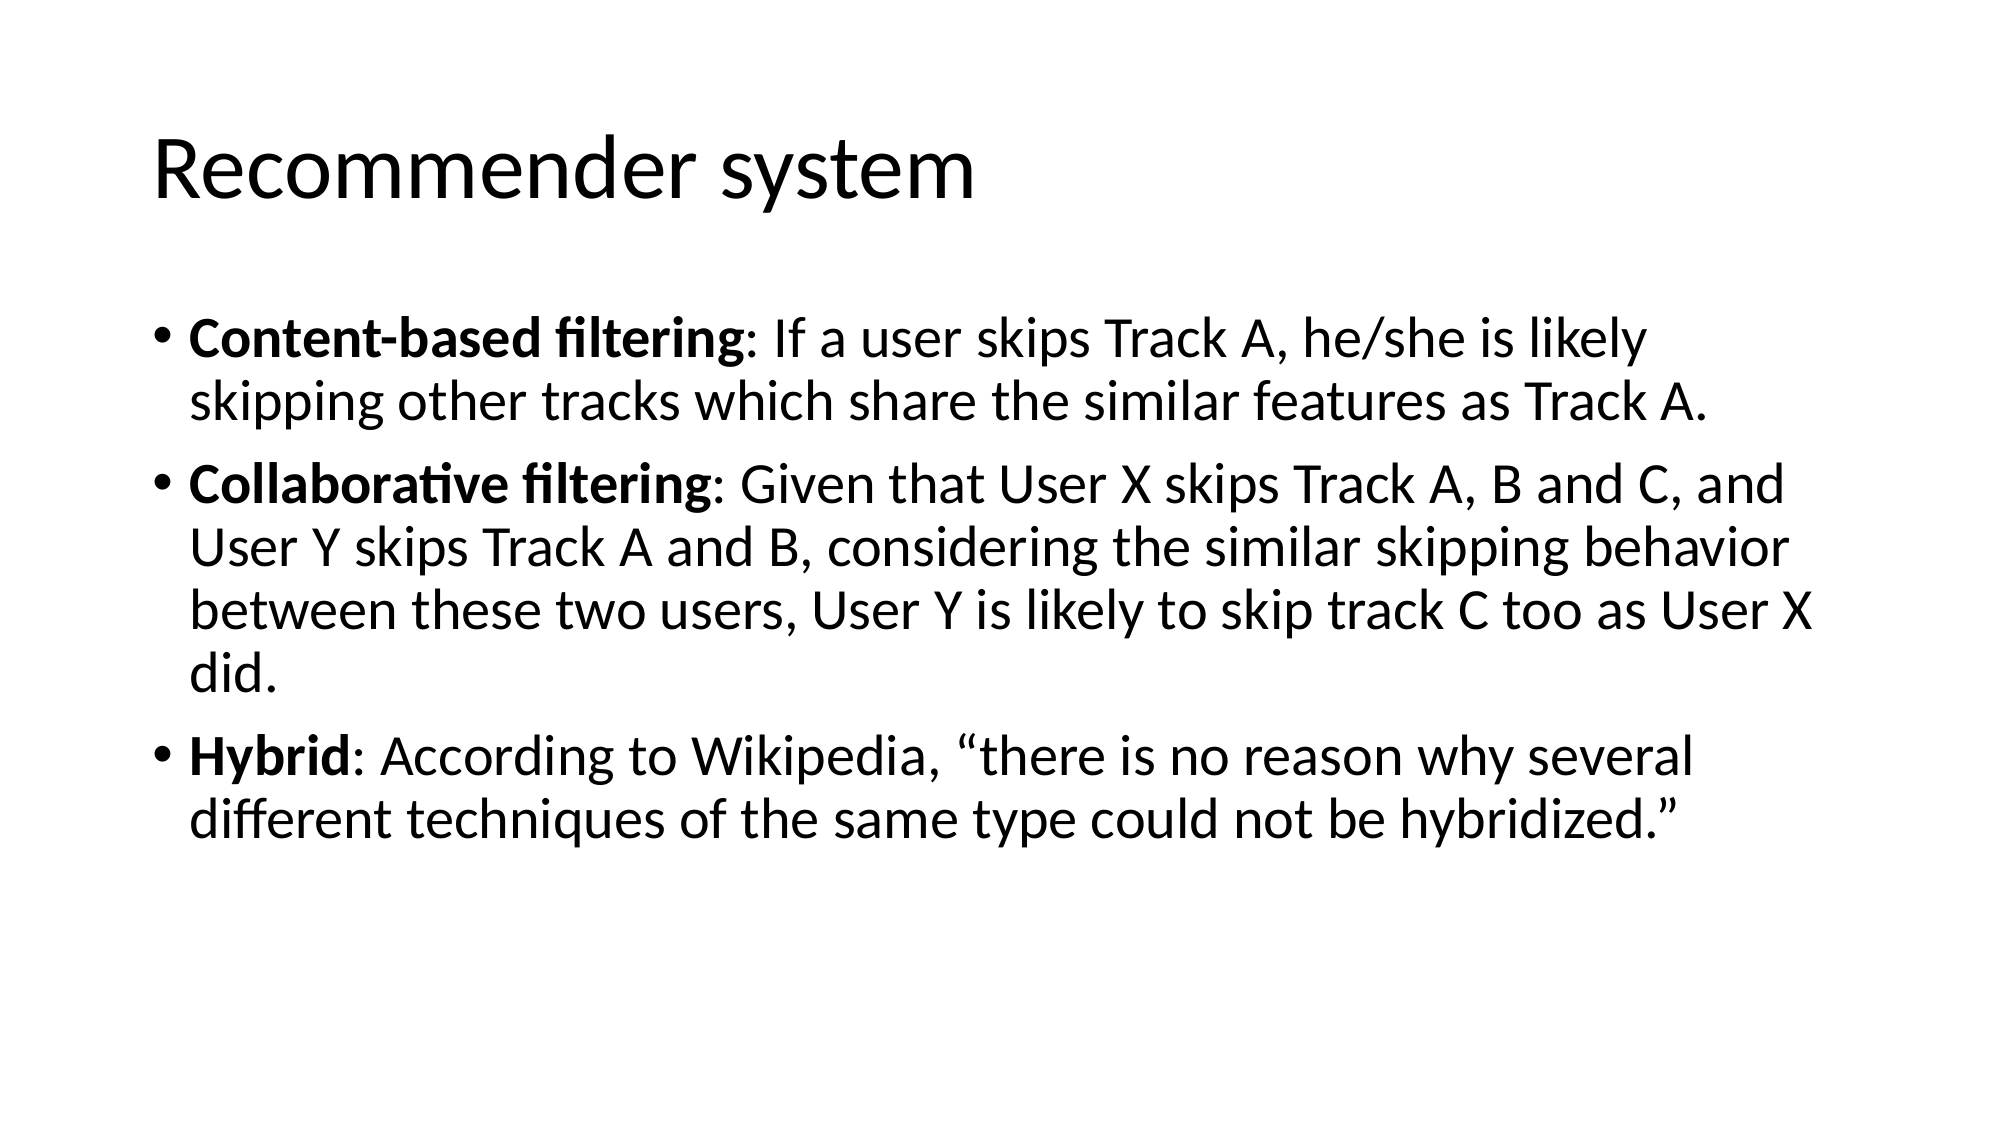

# Recommender system
Content-based filtering: If a user skips Track A, he/she is likely skipping other tracks which share the similar features as Track A.
Collaborative filtering: Given that User X skips Track A, B and C, and User Y skips Track A and B, considering the similar skipping behavior between these two users, User Y is likely to skip track C too as User X did.
Hybrid: According to Wikipedia, “there is no reason why several different techniques of the same type could not be hybridized.”